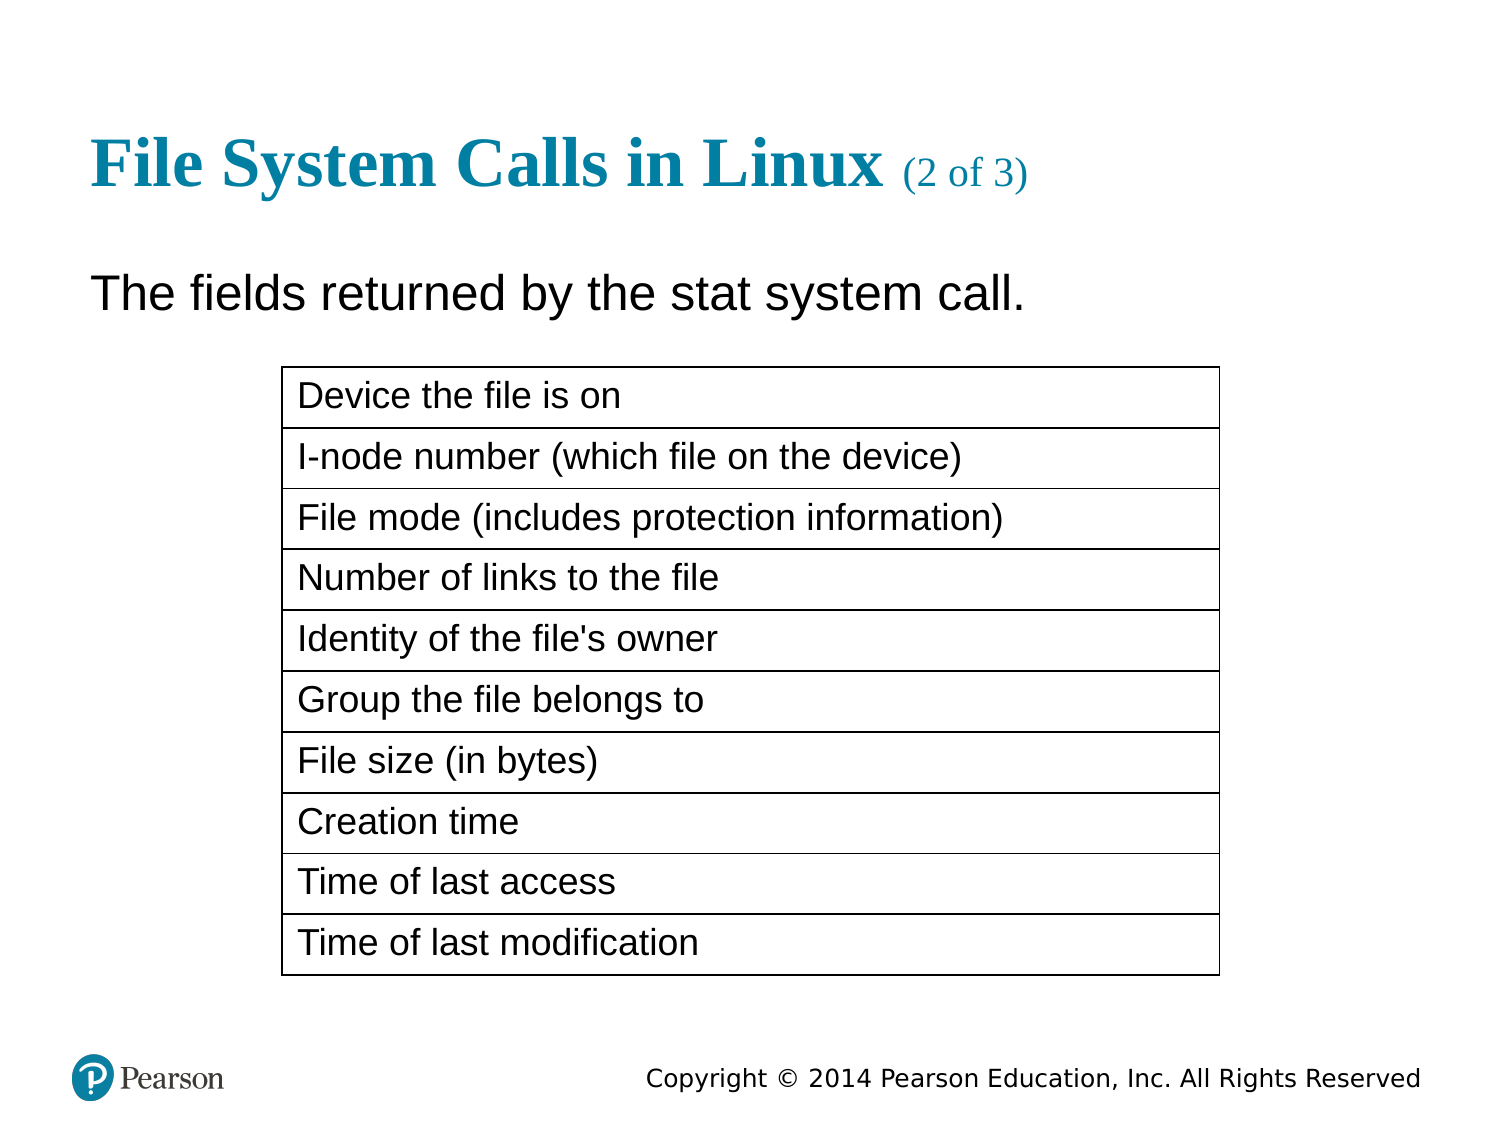

# File System Calls in Linux (2 of 3)
The fields returned by the stat system call.
| Device the file is on |
| --- |
| I-node number (which file on the device) |
| File mode (includes protection information) |
| Number of links to the file |
| Identity of the file's owner |
| Group the file belongs to |
| File size (in bytes) |
| Creation time |
| Time of last access |
| Time of last modification |